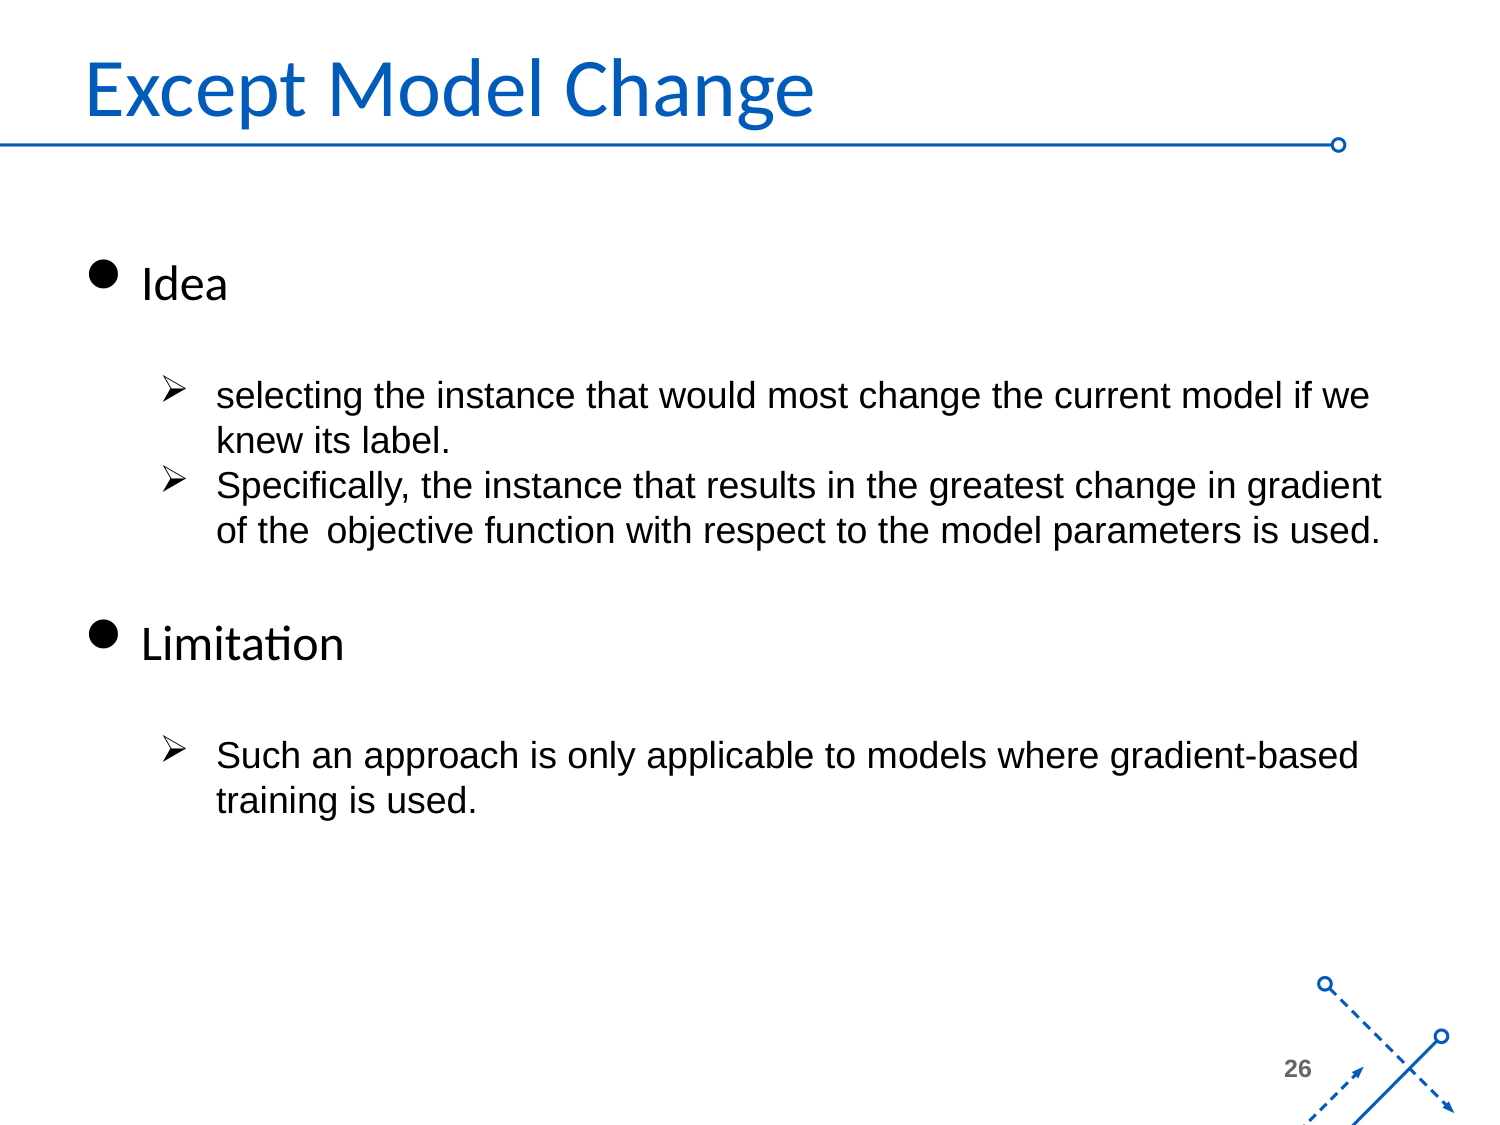

# Except Model Change
Idea

selecting the instance that would most change the current model if we knew its label.
Specifically, the instance that results in the greatest change in gradient of the  objective function with respect to the model parameters is used.

Limitation

Such an approach is only applicable to models where gradient-based training is used.